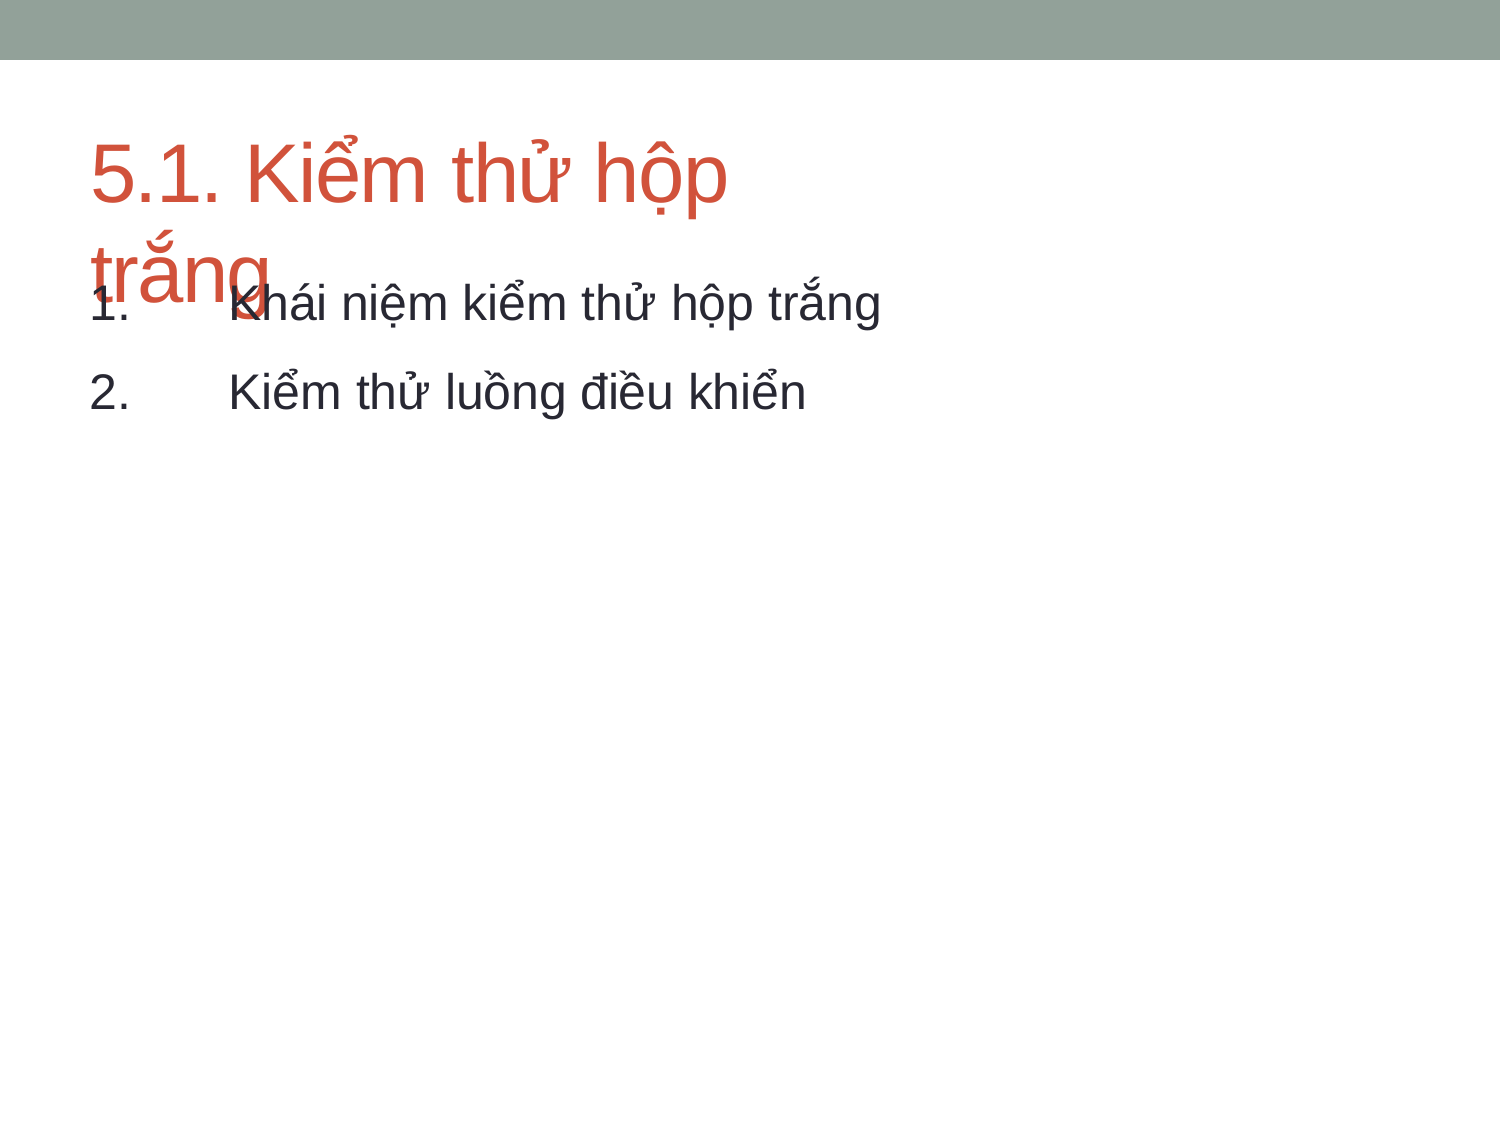

# 5.1. Kiểm thử hộp trắng
Khái niệm kiểm thử hộp trắng
Kiểm thử luồng điều khiển